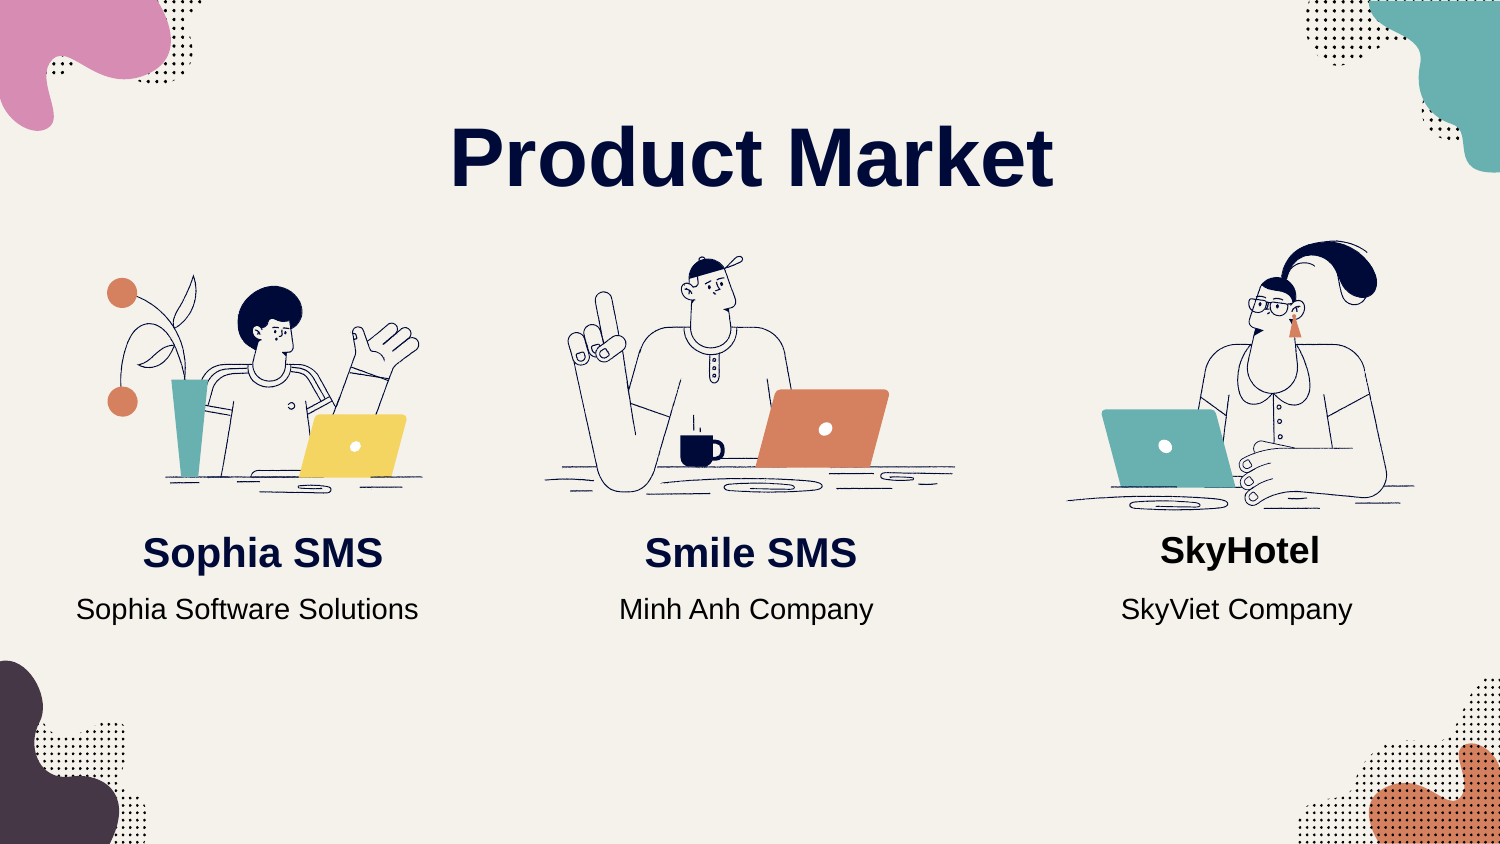

# Product Market

Sophia SMS
Smile SMS
SkyHotel
Sophia Software Solutions
Minh Anh Company
SkyViet Company